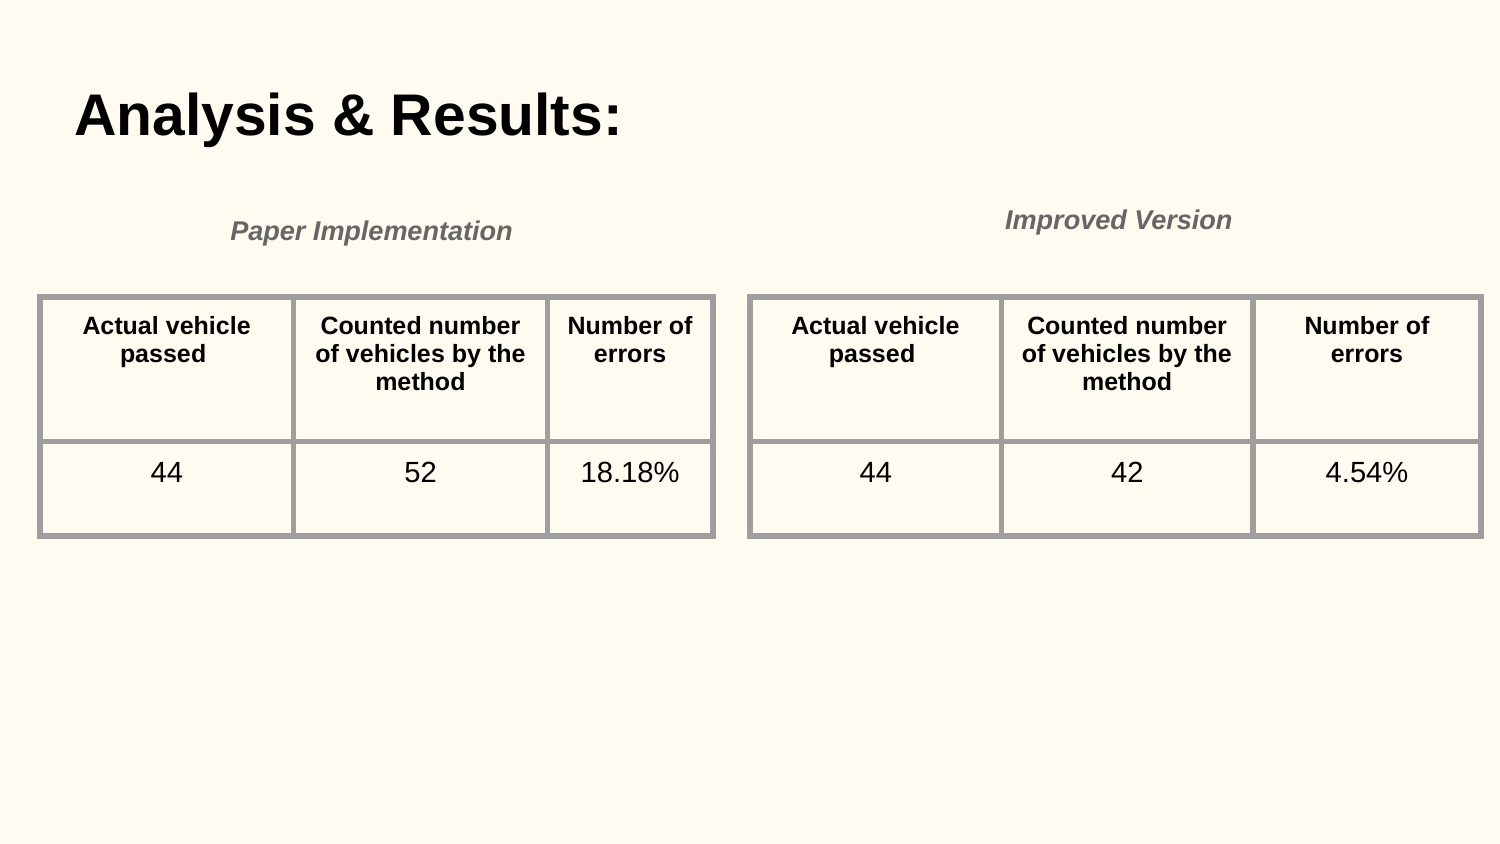

# Analysis & Results:

Improved Version
Paper Implementation
| Actual vehicle passed | Counted number of vehicles by the method | Number of errors |
| --- | --- | --- |
| 44 | 52 | 18.18% |
| Actual vehicle passed | Counted number of vehicles by the method | Number of errors |
| --- | --- | --- |
| 44 | 42 | 4.54% |